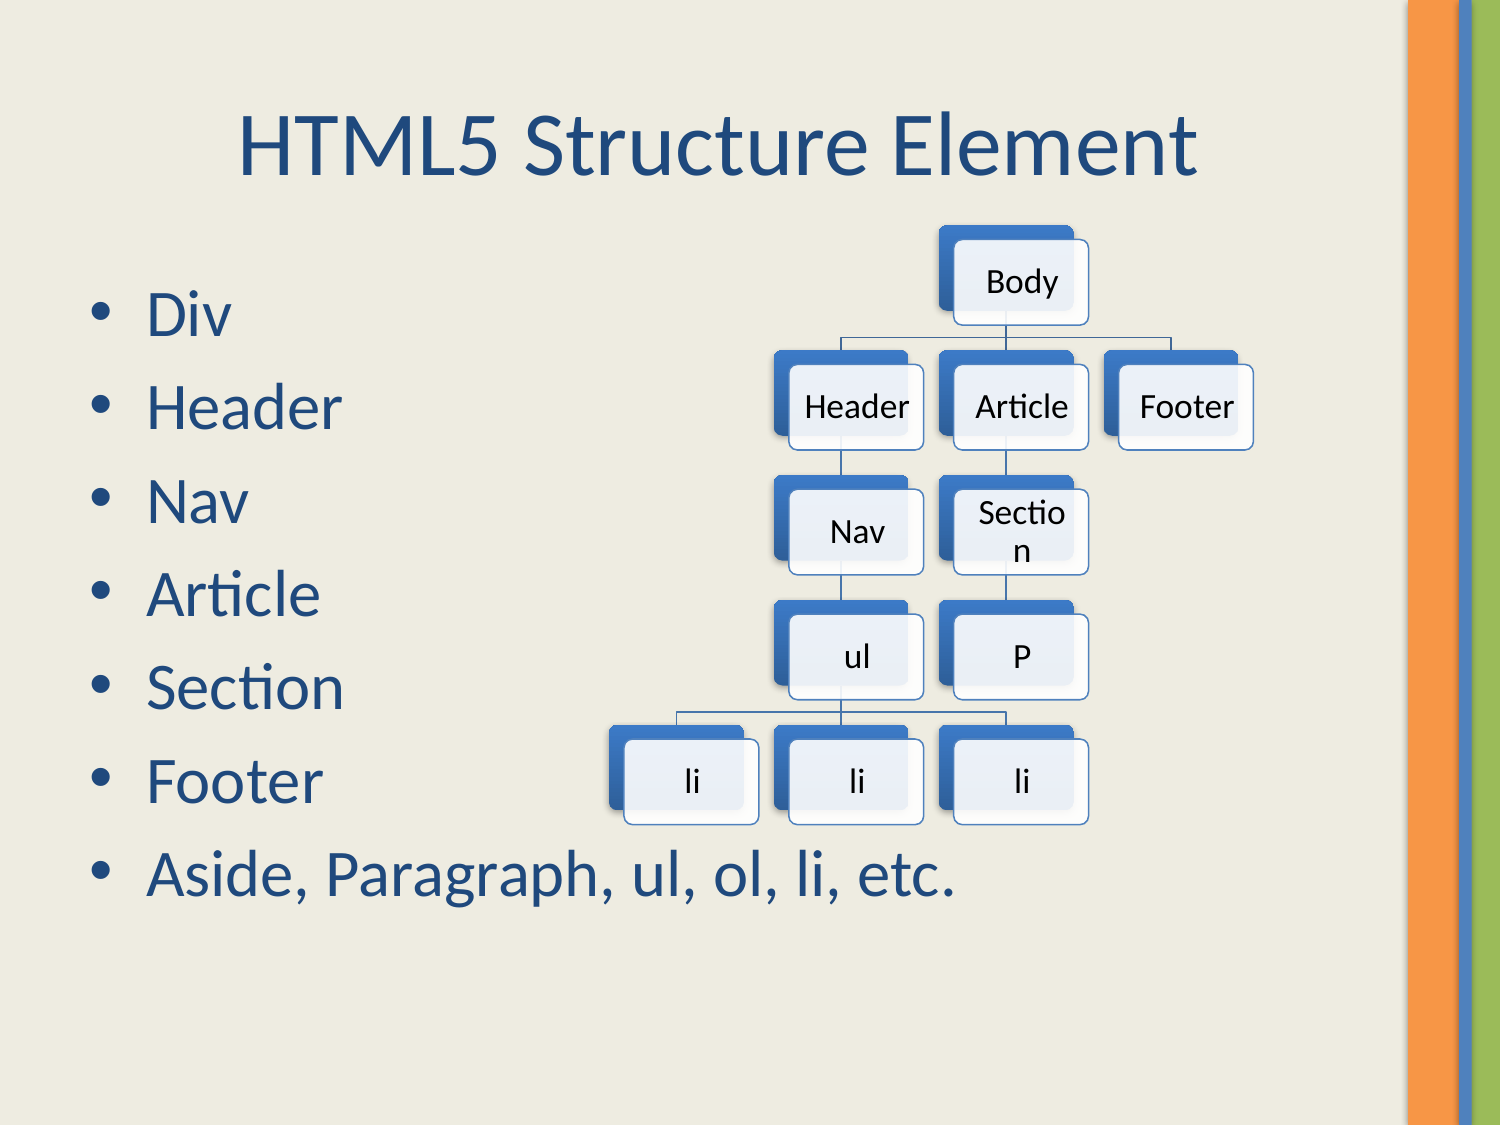

# HTML5 Structure Element
Body
Header
Nav
ul
li
li
li
Article
Section
P
Footer
Div
Header
Nav
Article
Section
Footer
Aside, Paragraph, ul, ol, li, etc.